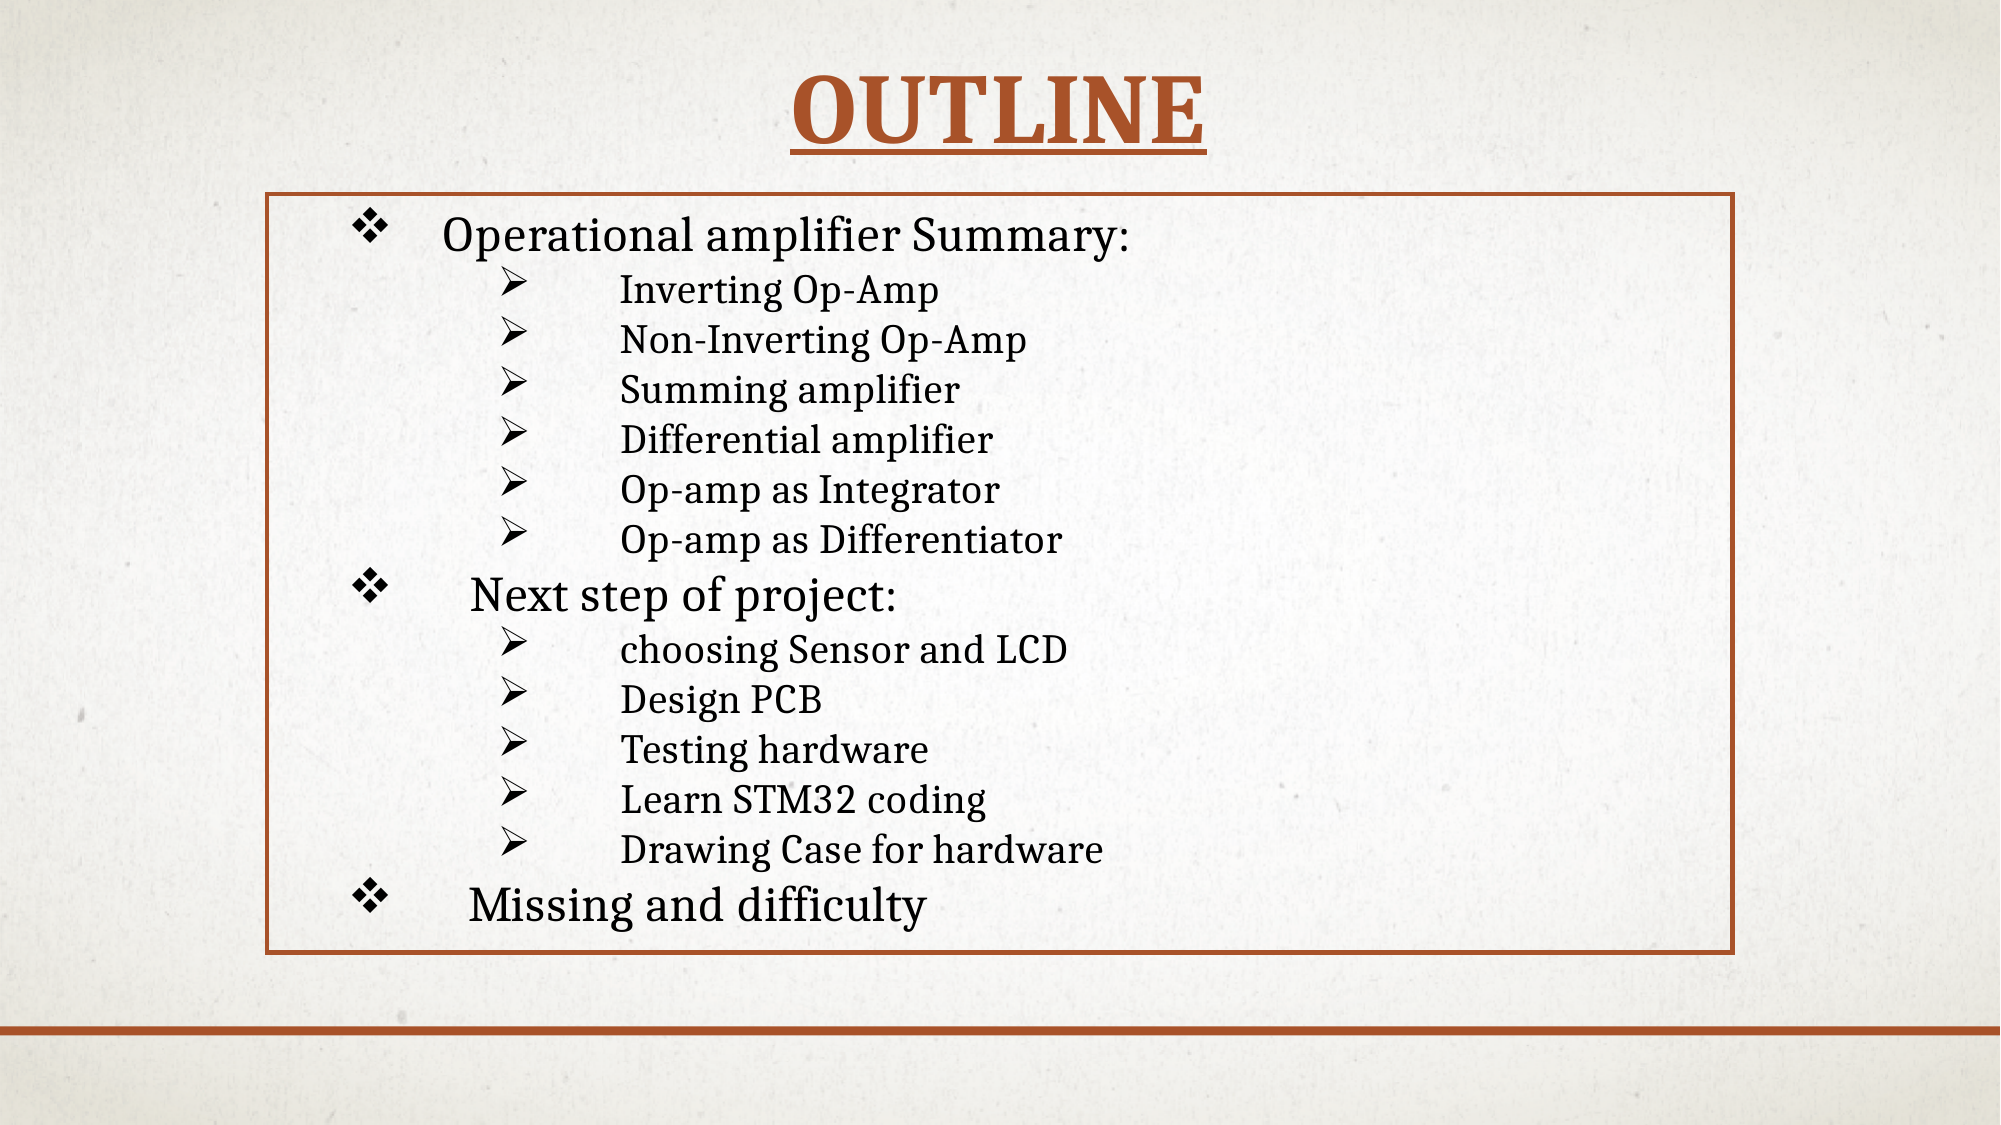

# Outline

Operational amplifier Summary:
Inverting Op-Amp
Non-Inverting Op-Amp
Summing amplifier
Differential amplifier
Op-amp as Integrator
Op-amp as Differentiator
Next step of project:
choosing Sensor and LCD
Design PCB
Testing hardware
Learn STM32 coding
Drawing Case for hardware
Missing and difficulty